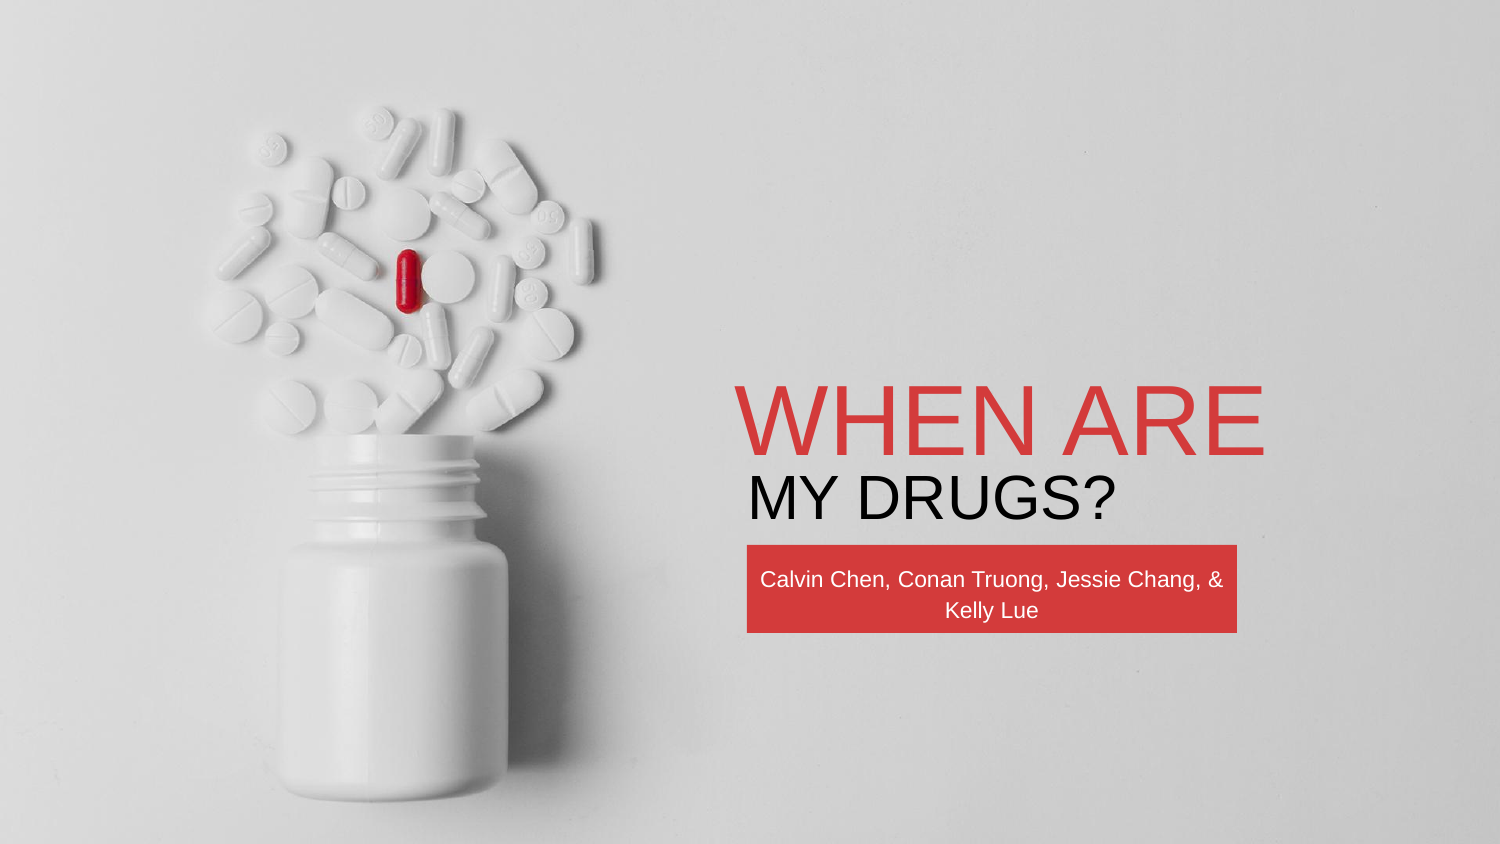

WHEN ARE
# MY DRUGS?

Calvin Chen, Conan Truong, Jessie Chang, & Kelly Lue